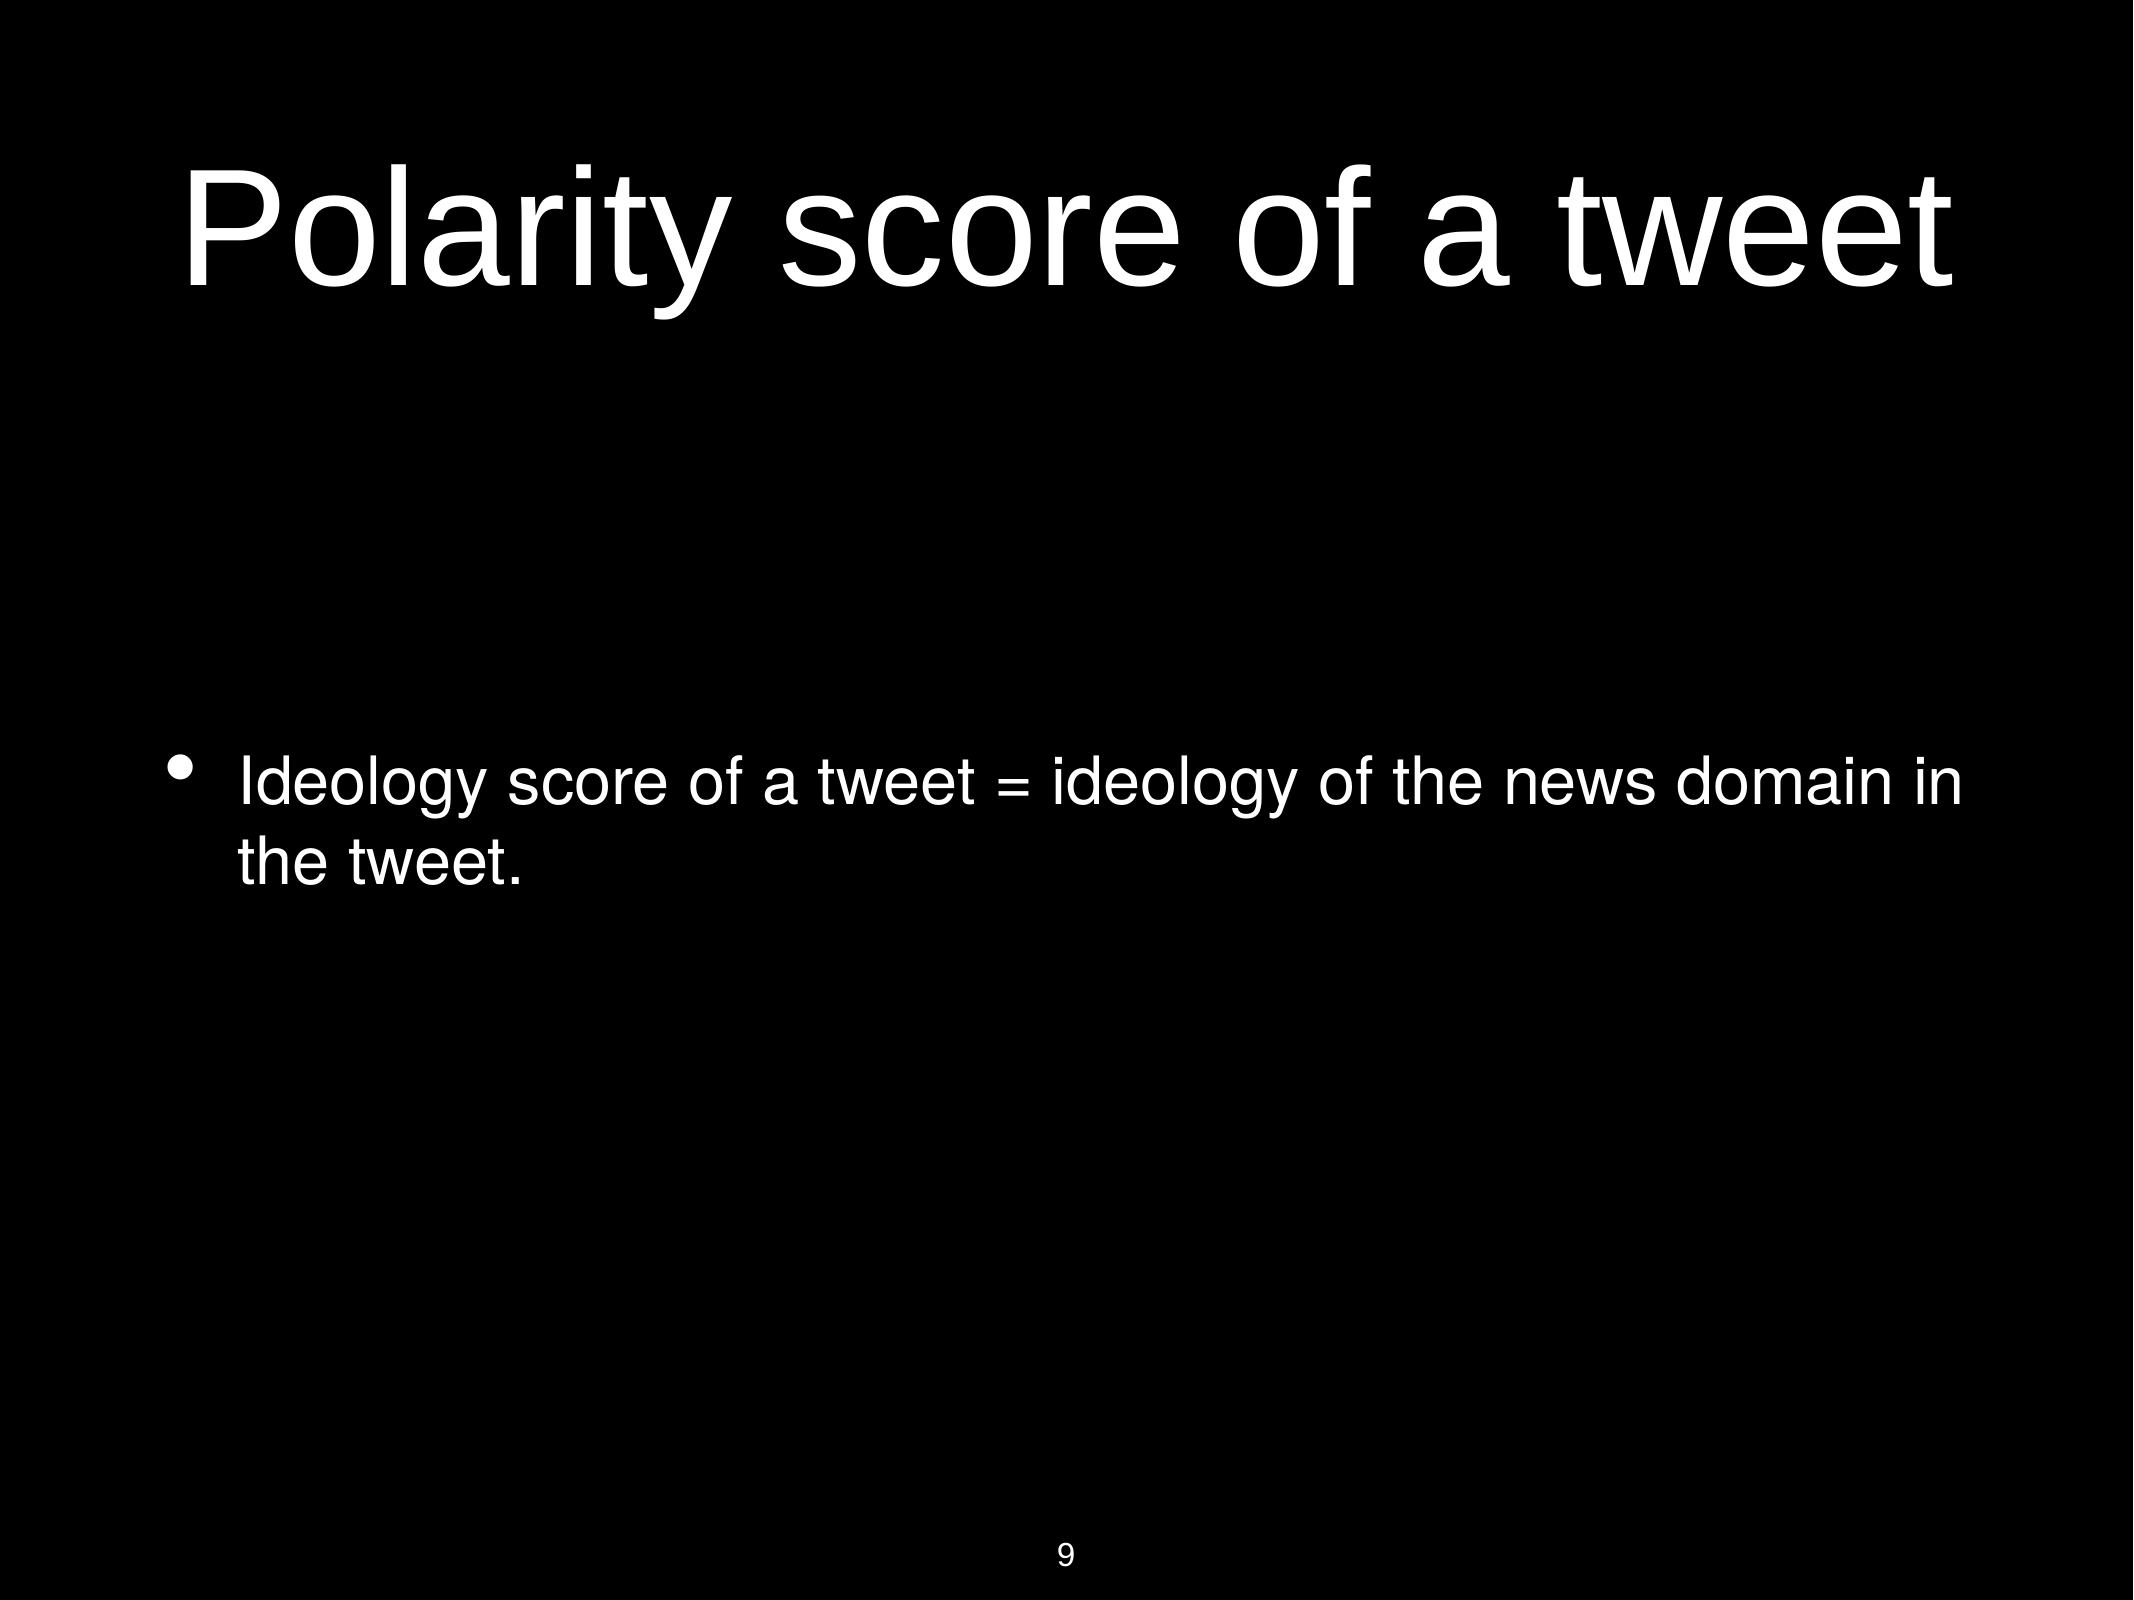

# Polarity score of a tweet
Ideology score of a tweet = ideology of the news domain in the tweet.

9